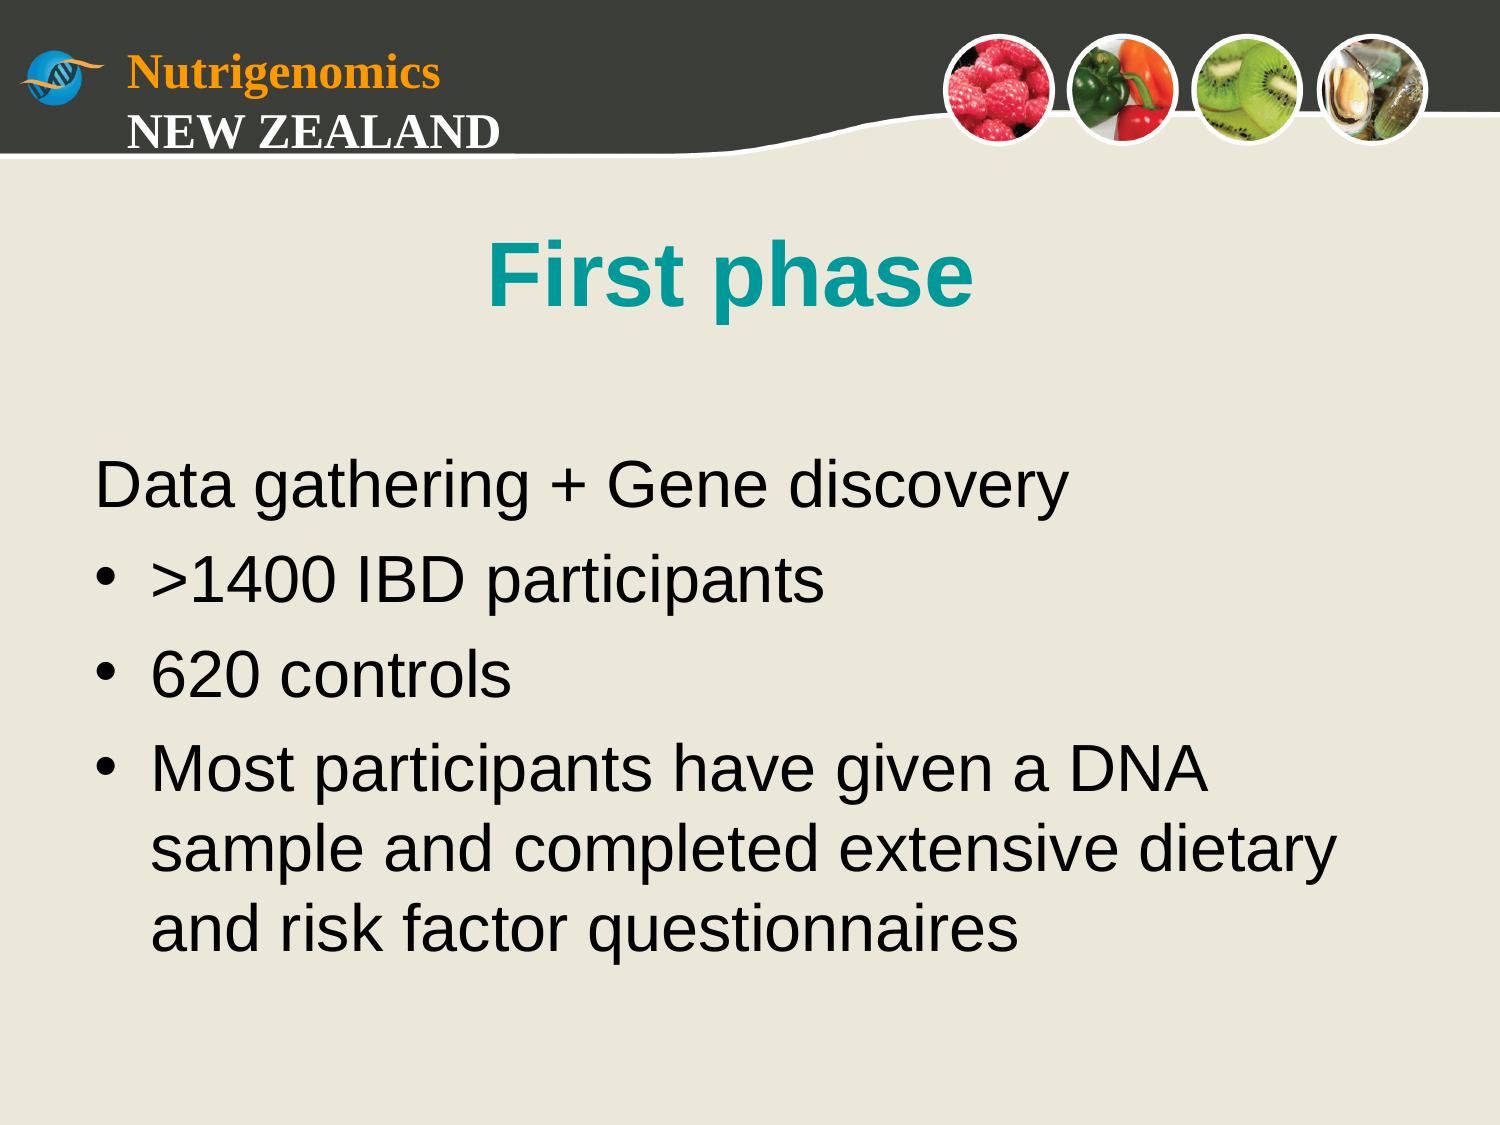

# First phase
Data gathering + Gene discovery
>1400 IBD participants
620 controls
Most participants have given a DNA sample and completed extensive dietary and risk factor questionnaires